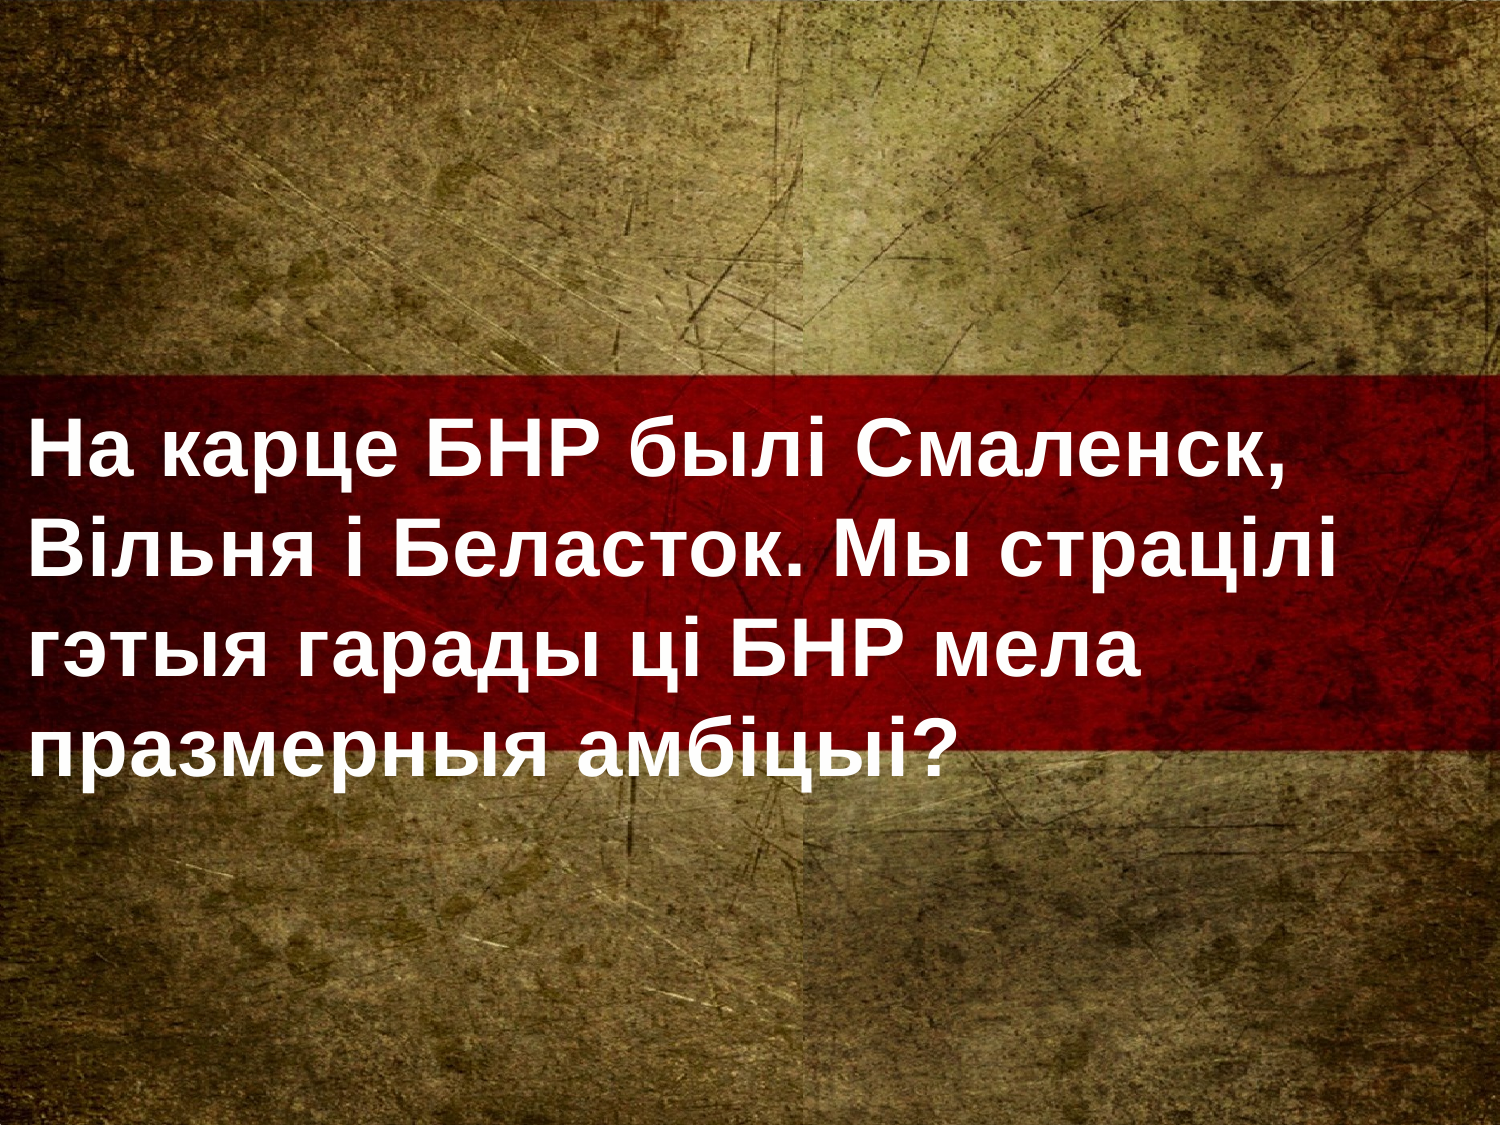

На карце БНР былі Смаленск, Вільня і Беласток. Мы страцілі гэтыя гарады ці БНР мела празмерныя амбіцыі?